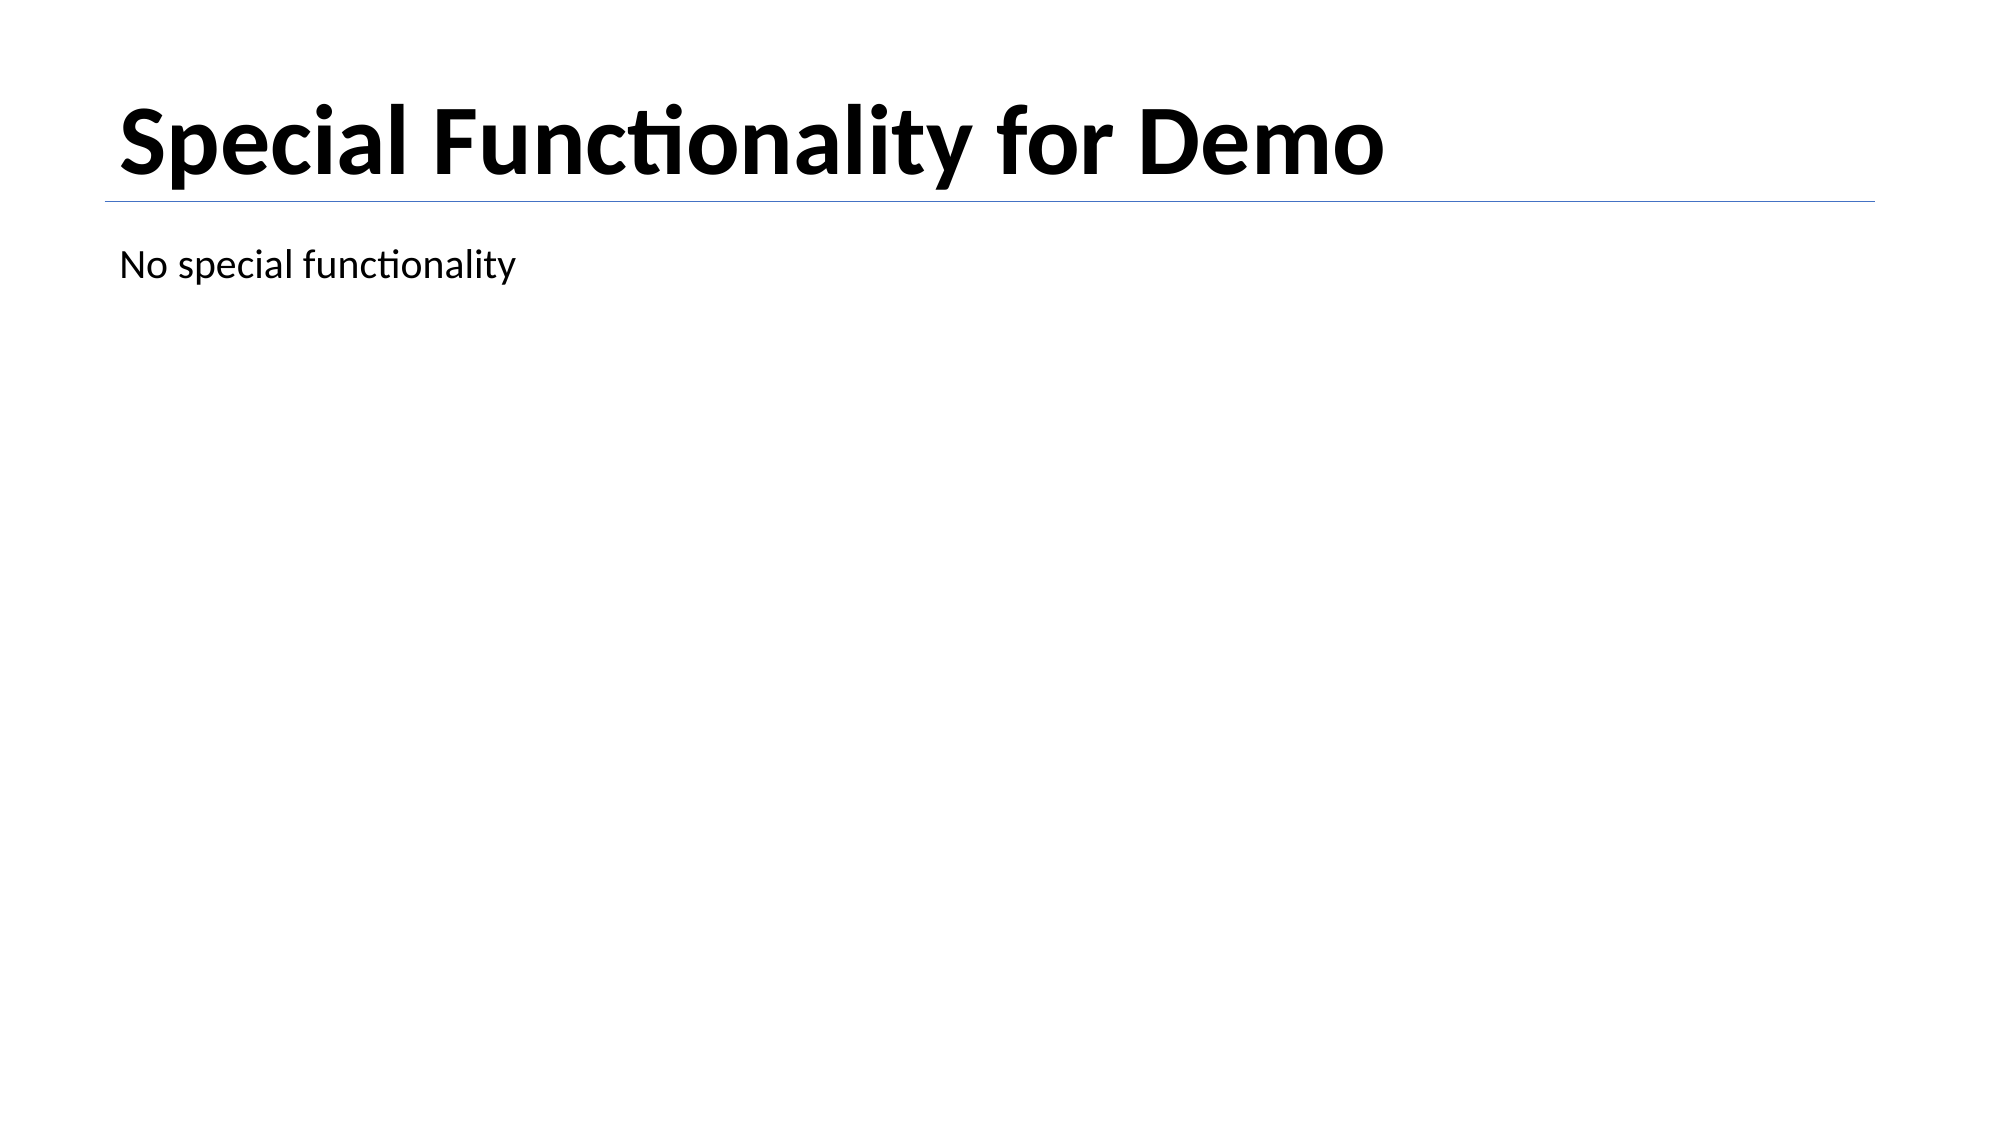

Special Functionality for Demo
No special functionality